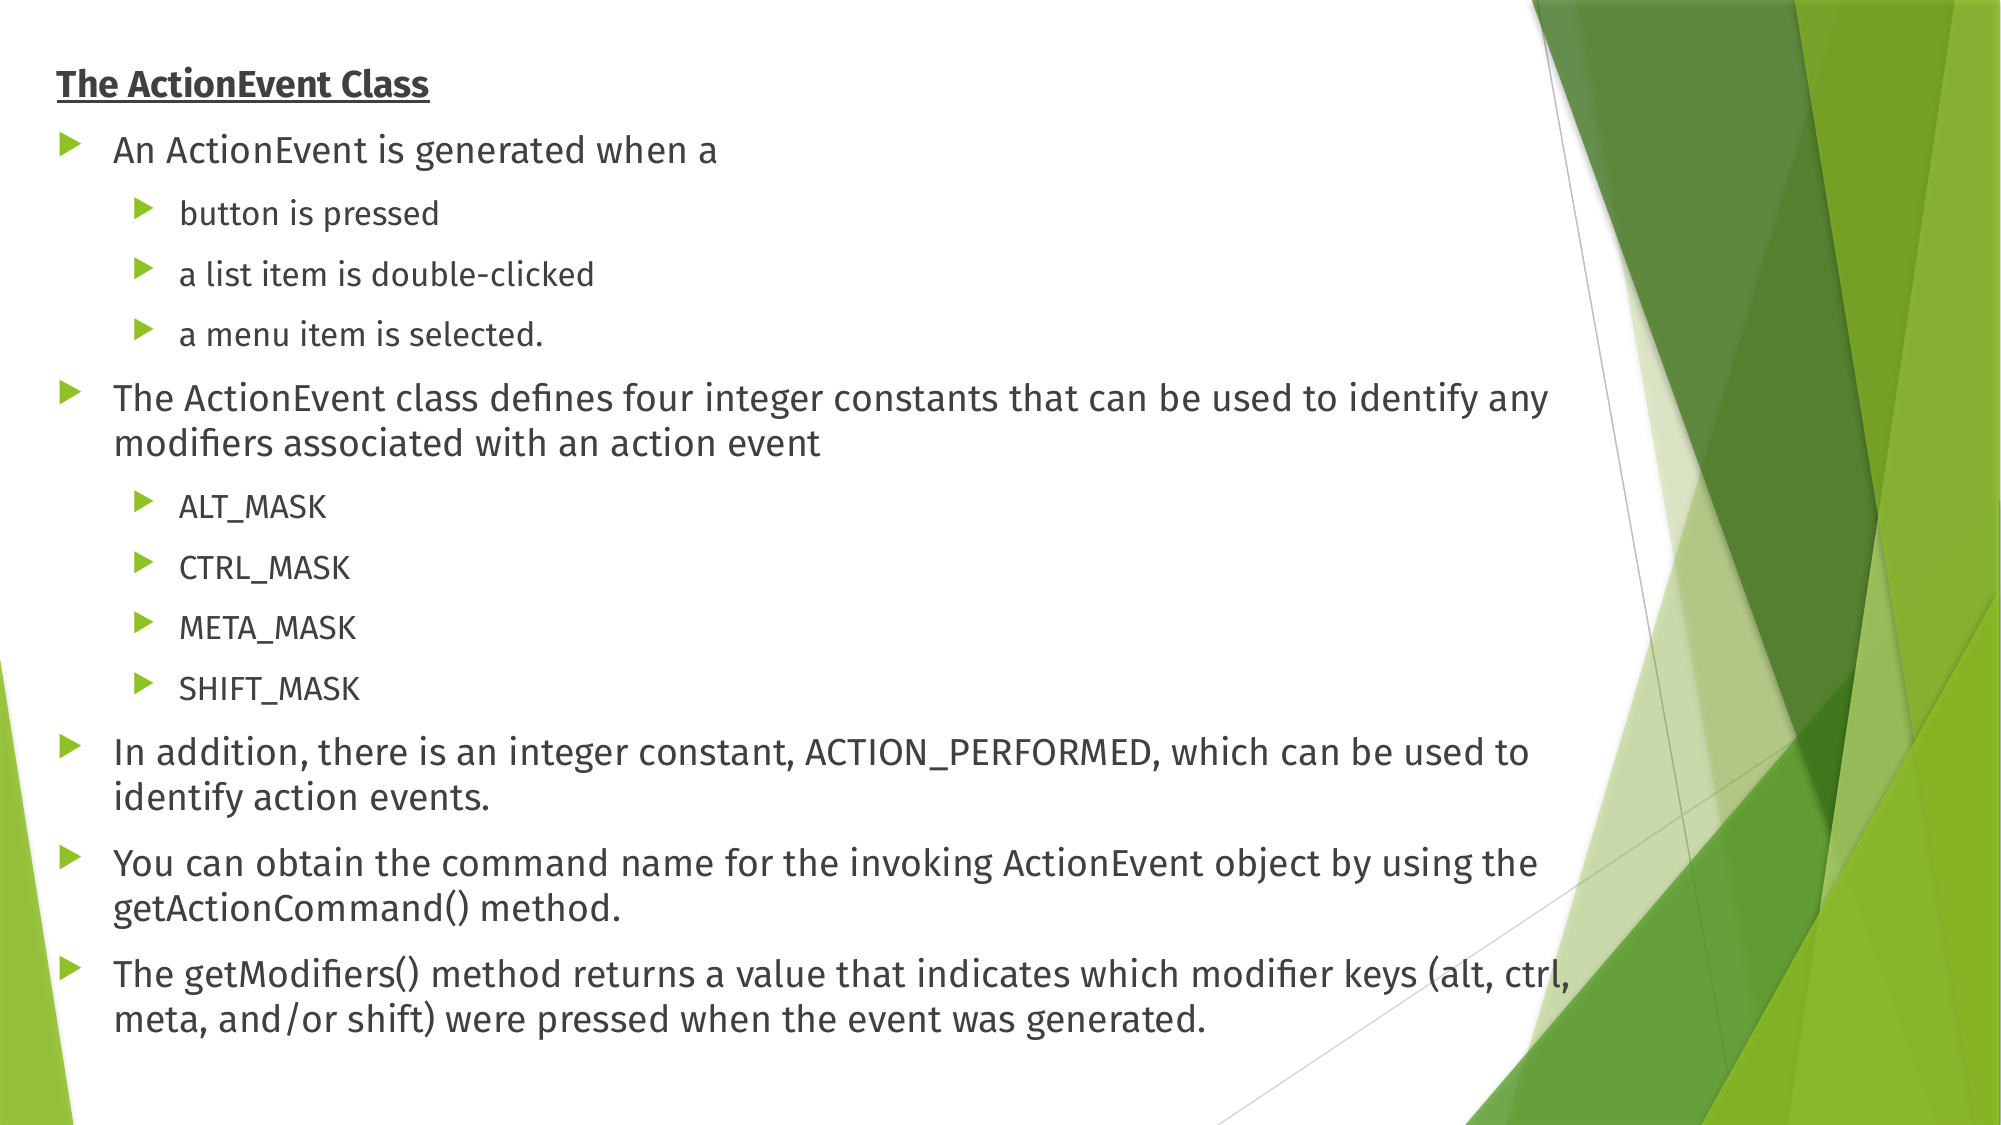

The ActionEvent Class
An ActionEvent is generated when a
button is pressed
a list item is double-clicked
a menu item is selected.
The ActionEvent class defines four integer constants that can be used to identify any modifiers associated with an action event
ALT_MASK
CTRL_MASK
META_MASK
SHIFT_MASK
In addition, there is an integer constant, ACTION_PERFORMED, which can be used to identify action events.
You can obtain the command name for the invoking ActionEvent object by using the getActionCommand() method.
The getModifiers() method returns a value that indicates which modifier keys (alt, ctrl, meta, and/or shift) were pressed when the event was generated.